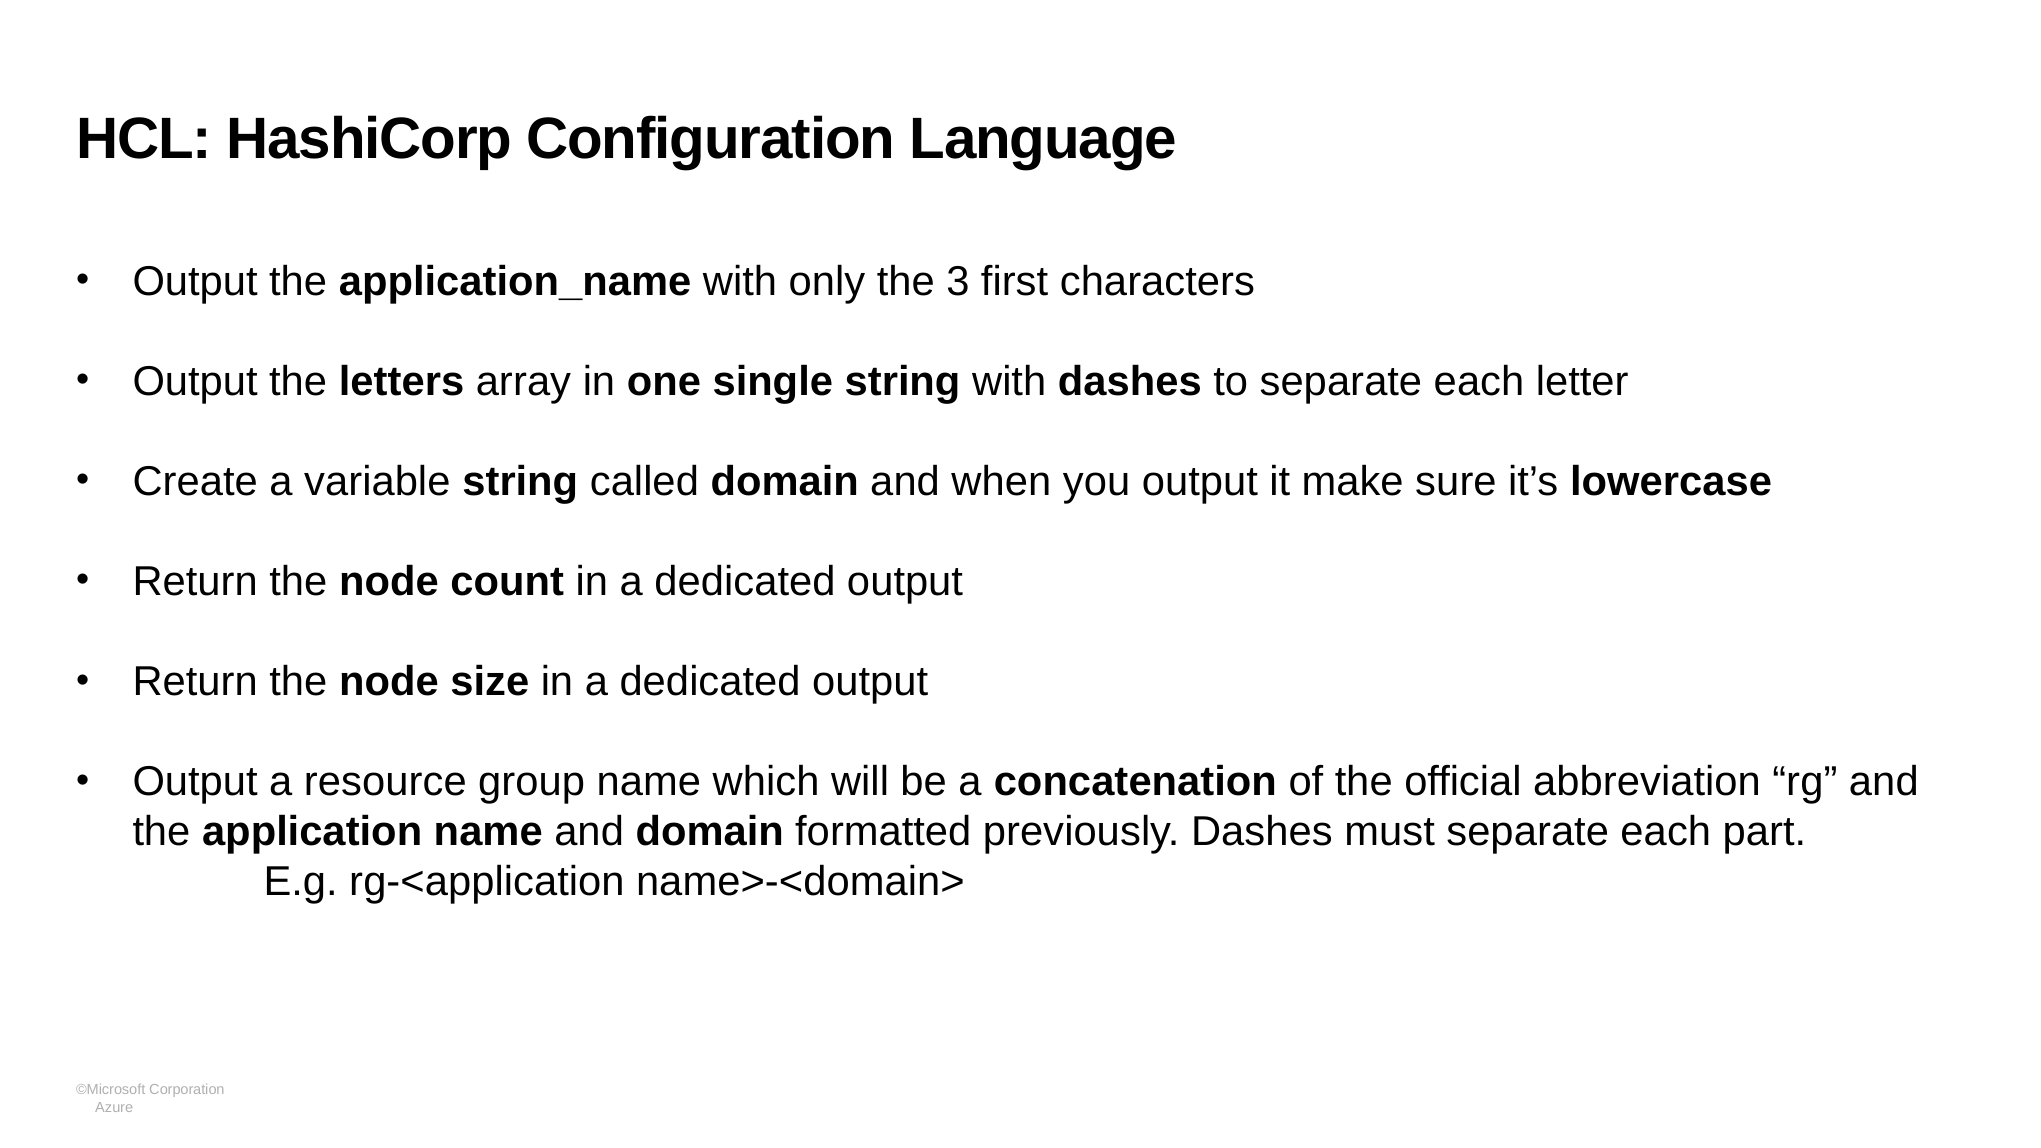

# HCL: HashiCorp Configuration Language
Output the application_name with only the 3 first characters

Output the letters array in one single string with dashes to separate each letter

Create a variable string called domain and when you output it make sure it’s lowercase

Return the node count in a dedicated output

Return the node size in a dedicated output

Output a resource group name which will be a concatenation of the official abbreviation “rg” and the application name and domain formatted previously. Dashes must separate each part.
	E.g. rg-<application name>-<domain>